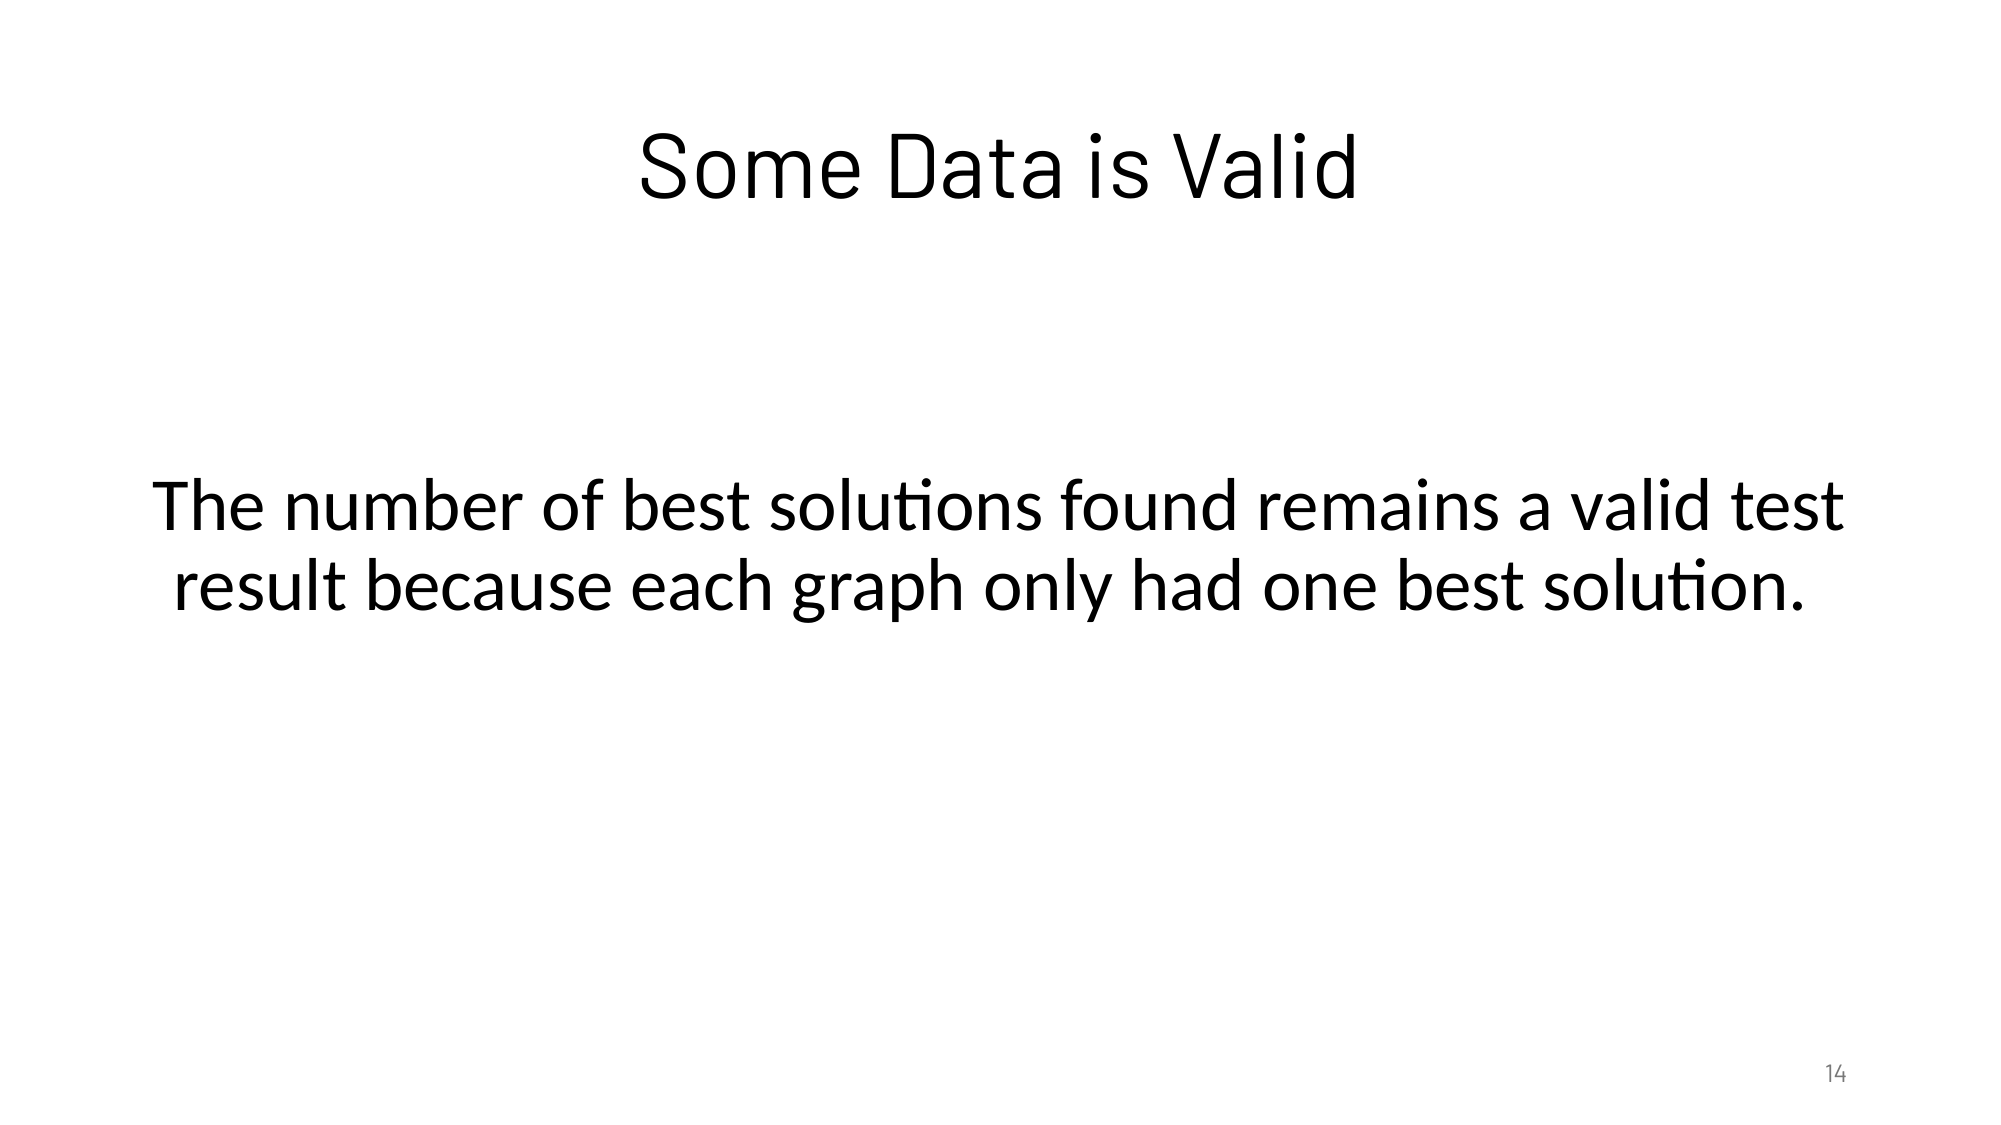

# Some Data is Valid
The number of best solutions found remains a valid test result because each graph only had one best solution.
14